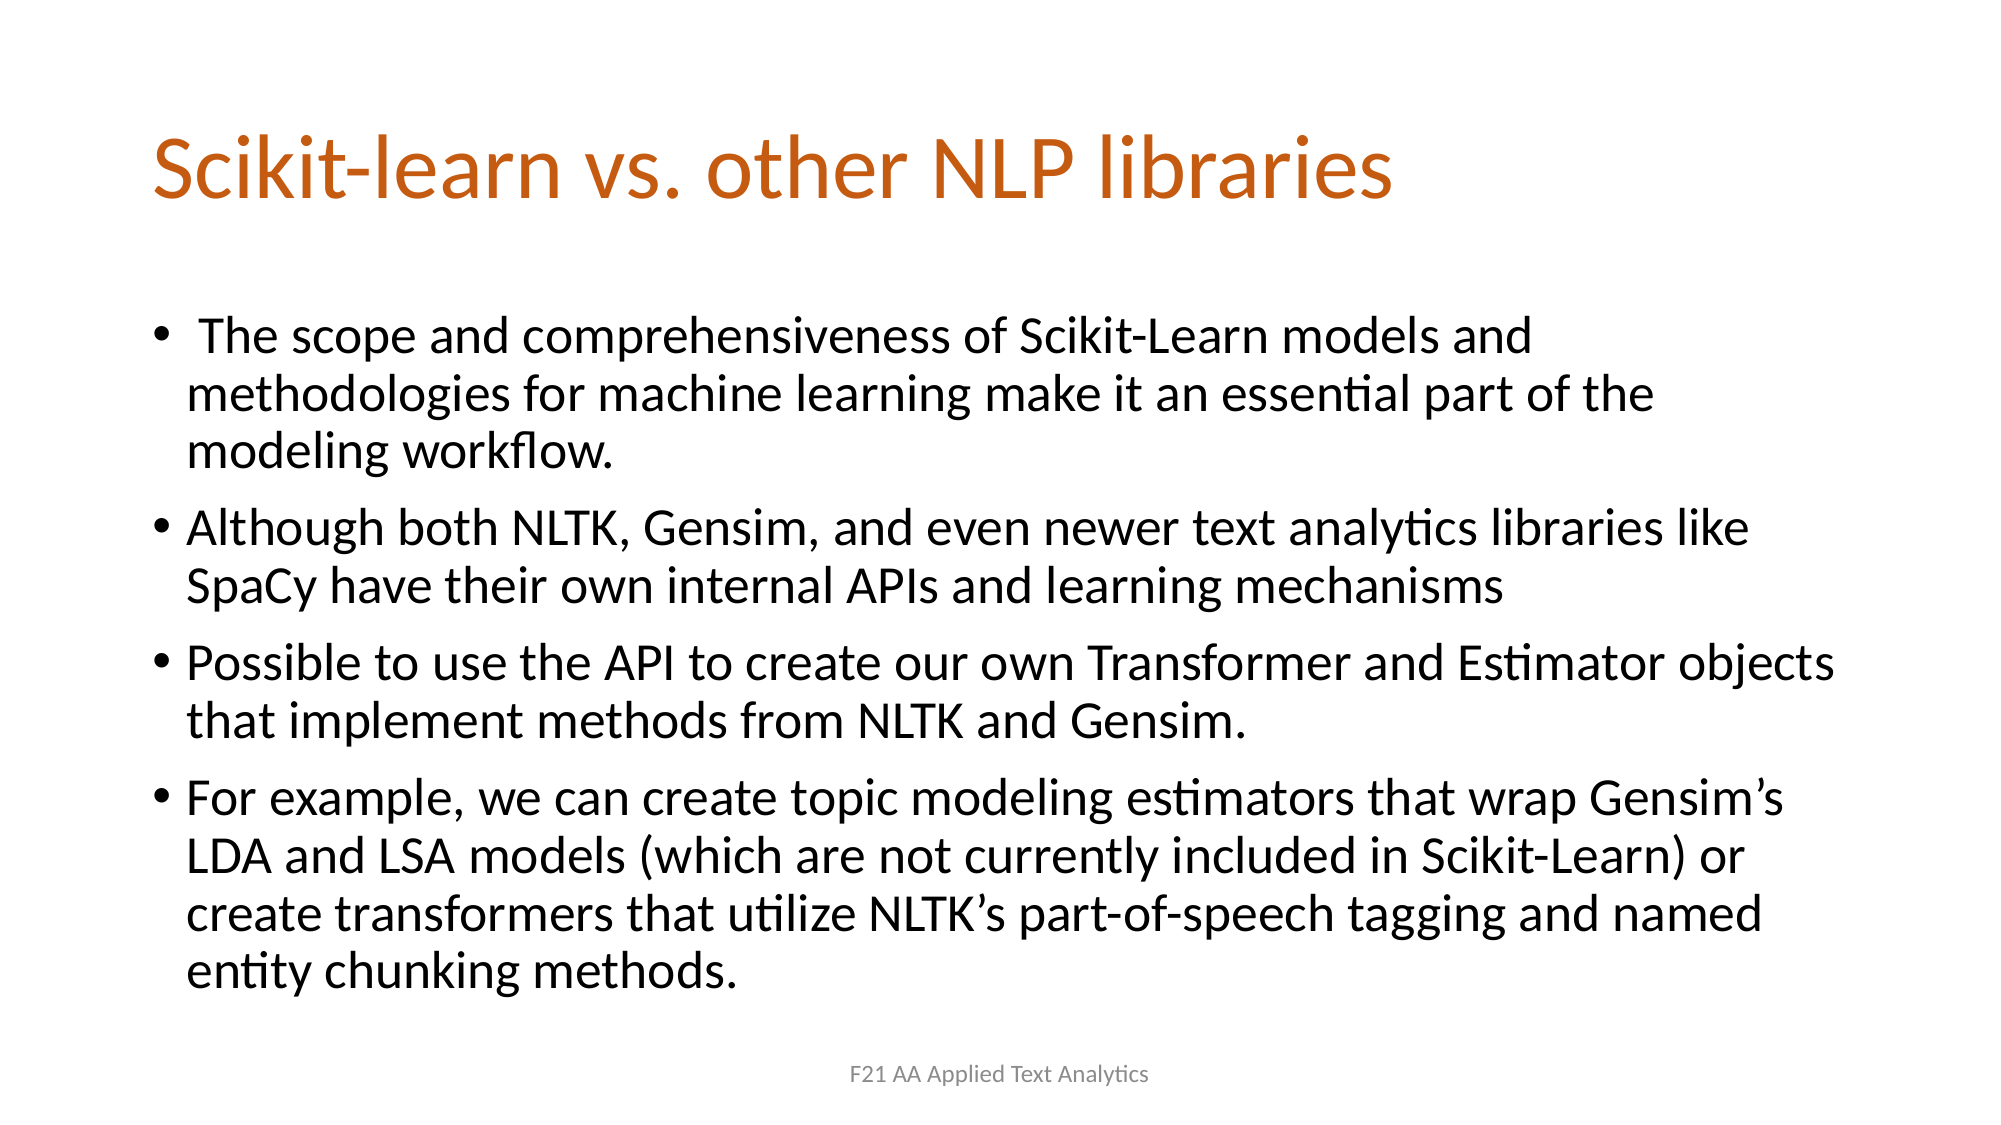

# Scikit-learn vs. other NLP libraries
 The scope and comprehensiveness of Scikit-Learn models and methodologies for machine learning make it an essential part of the modeling workflow.
Although both NLTK, Gensim, and even newer text analytics libraries like SpaCy have their own internal APIs and learning mechanisms
Possible to use the API to create our own Transformer and Estimator objects that implement methods from NLTK and Gensim.
For example, we can create topic modeling estimators that wrap Gensim’s LDA and LSA models (which are not currently included in Scikit-Learn) or create transformers that utilize NLTK’s part-of-speech tagging and named entity chunking methods.

F21 AA Applied Text Analytics